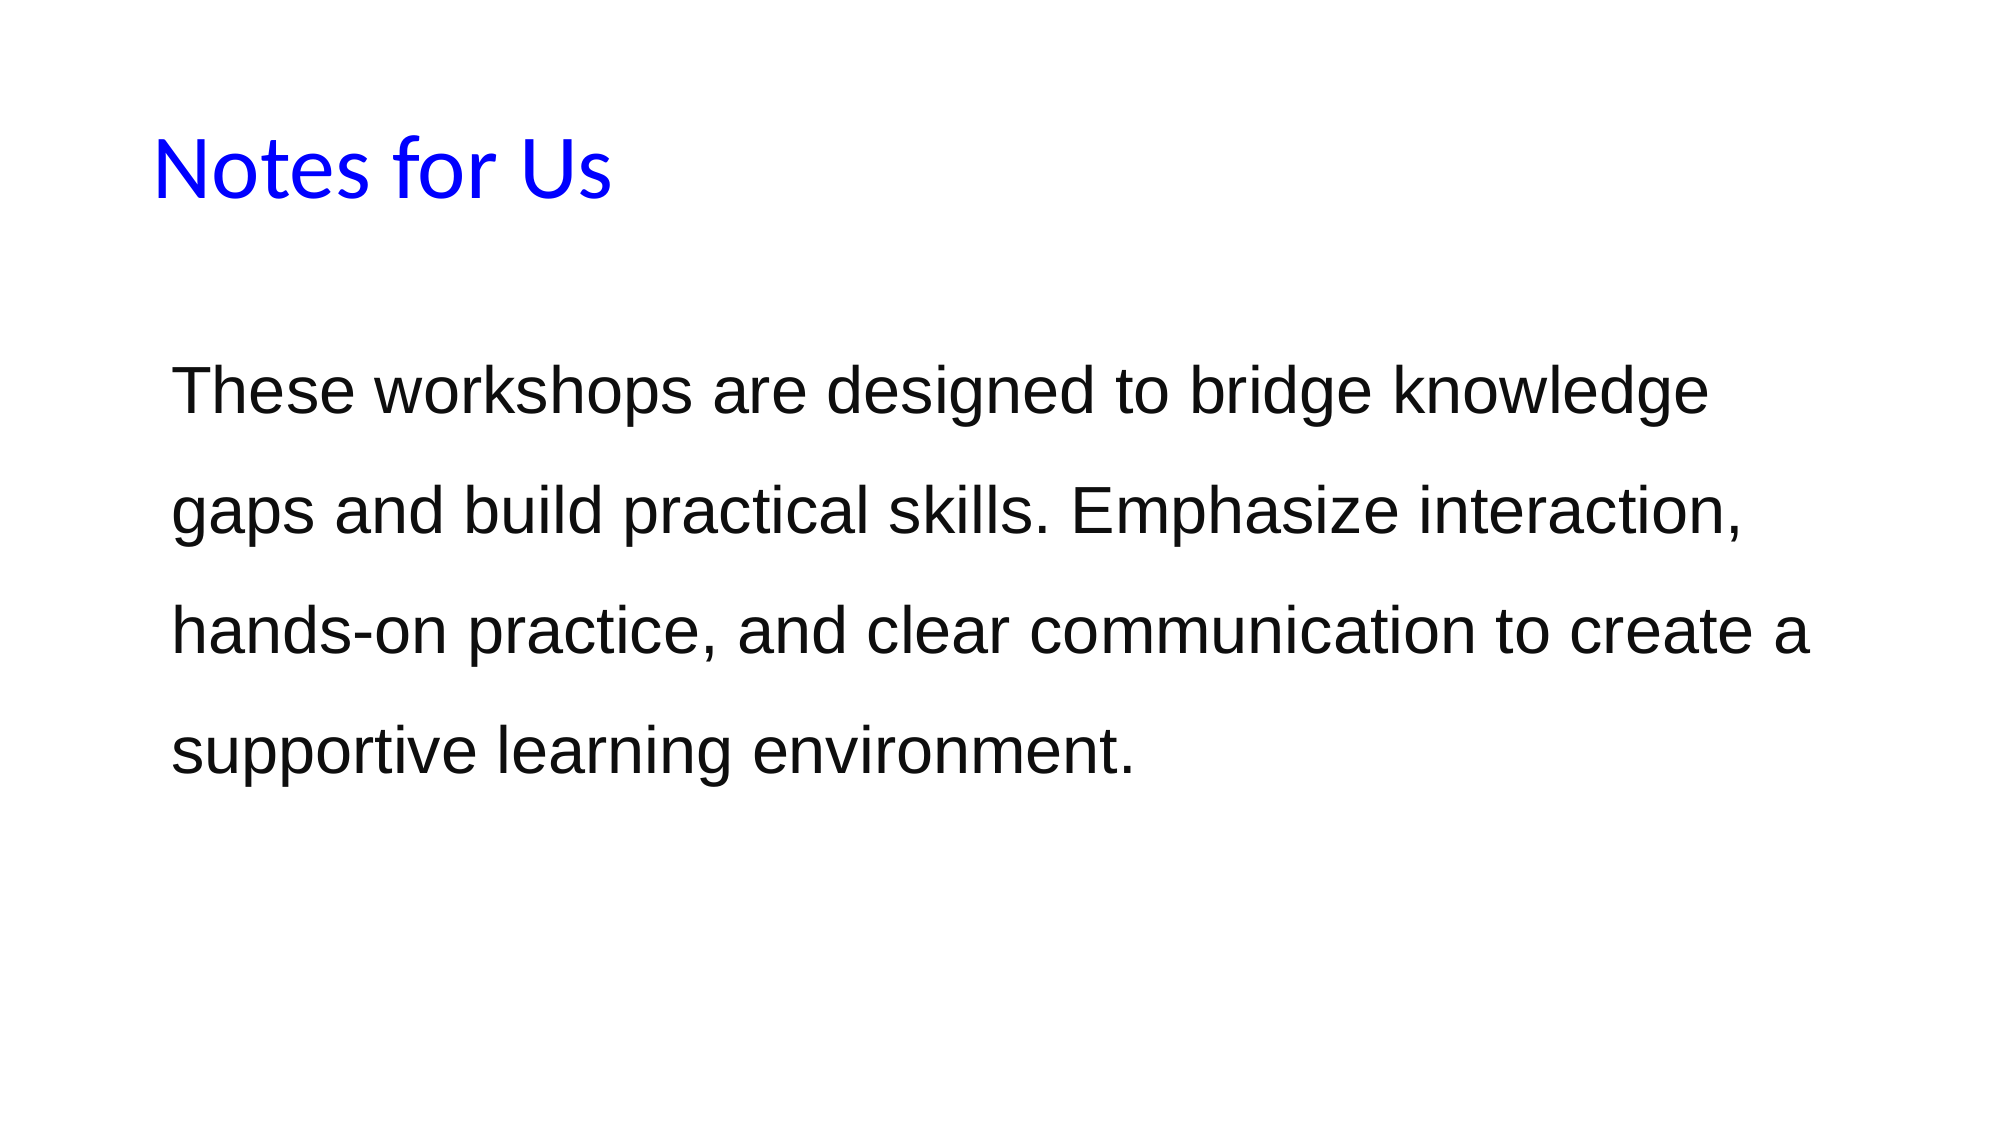

# Notes for Us
These workshops are designed to bridge knowledge gaps and build practical skills. Emphasize interaction, hands-on practice, and clear communication to create a supportive learning environment.